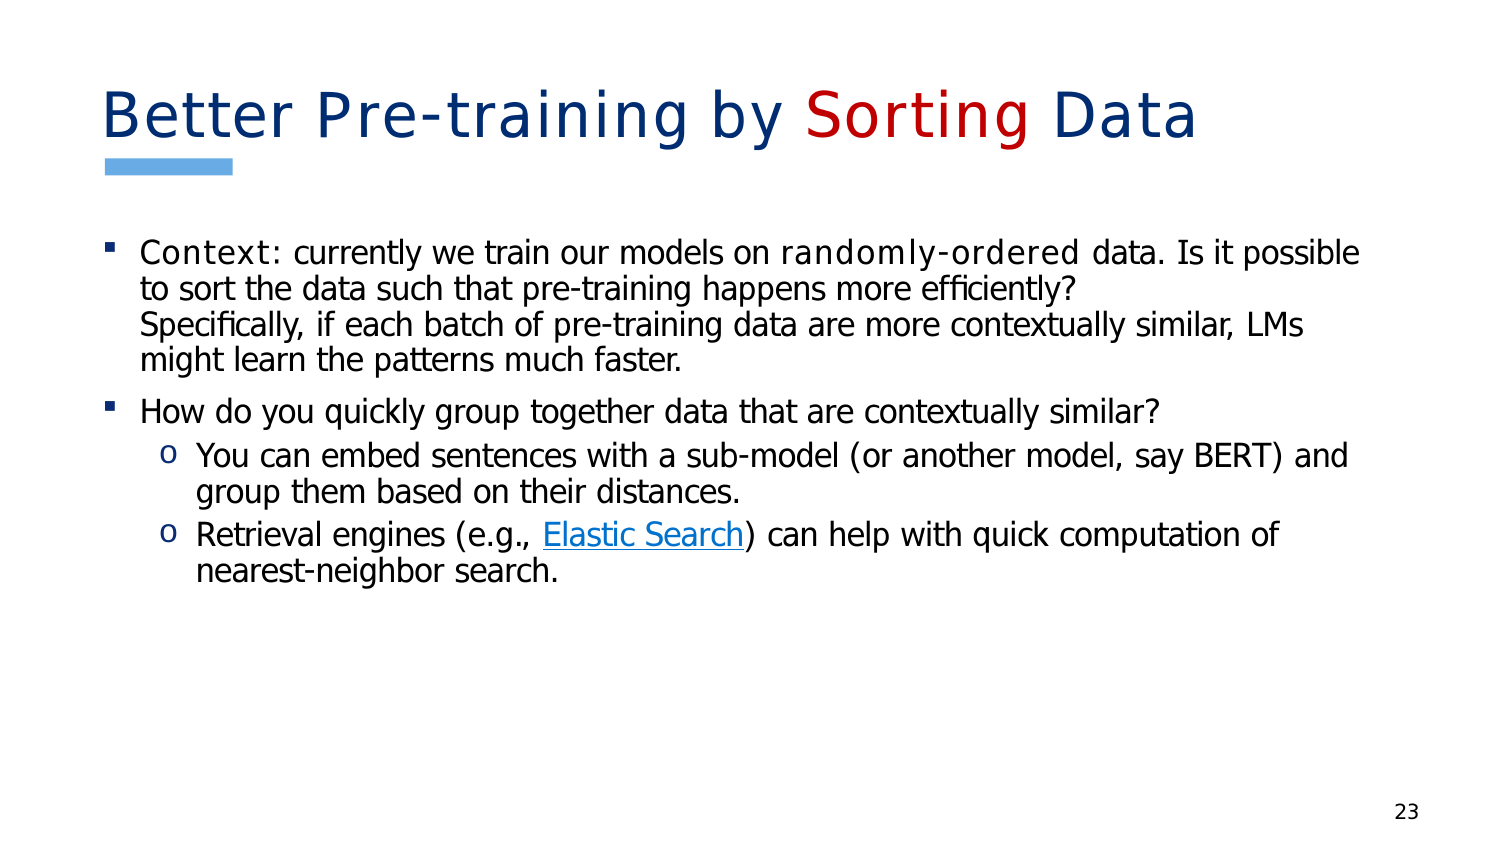

# Better Pre-training by Sorting Data
Context: currently we train our models on randomly-ordered data. Is it possible to sort the data such that pre-training happens more efficiently?
Specifically, if each batch of pre-training data are more contextually similar, LMs might learn the patterns much faster.
How do you quickly group together data that are contextually similar?
You can embed sentences with a sub-model (or another model, say BERT) and group them based on their distances.
Retrieval engines (e.g., Elastic Search) can help with quick computation of nearest-neighbor search.